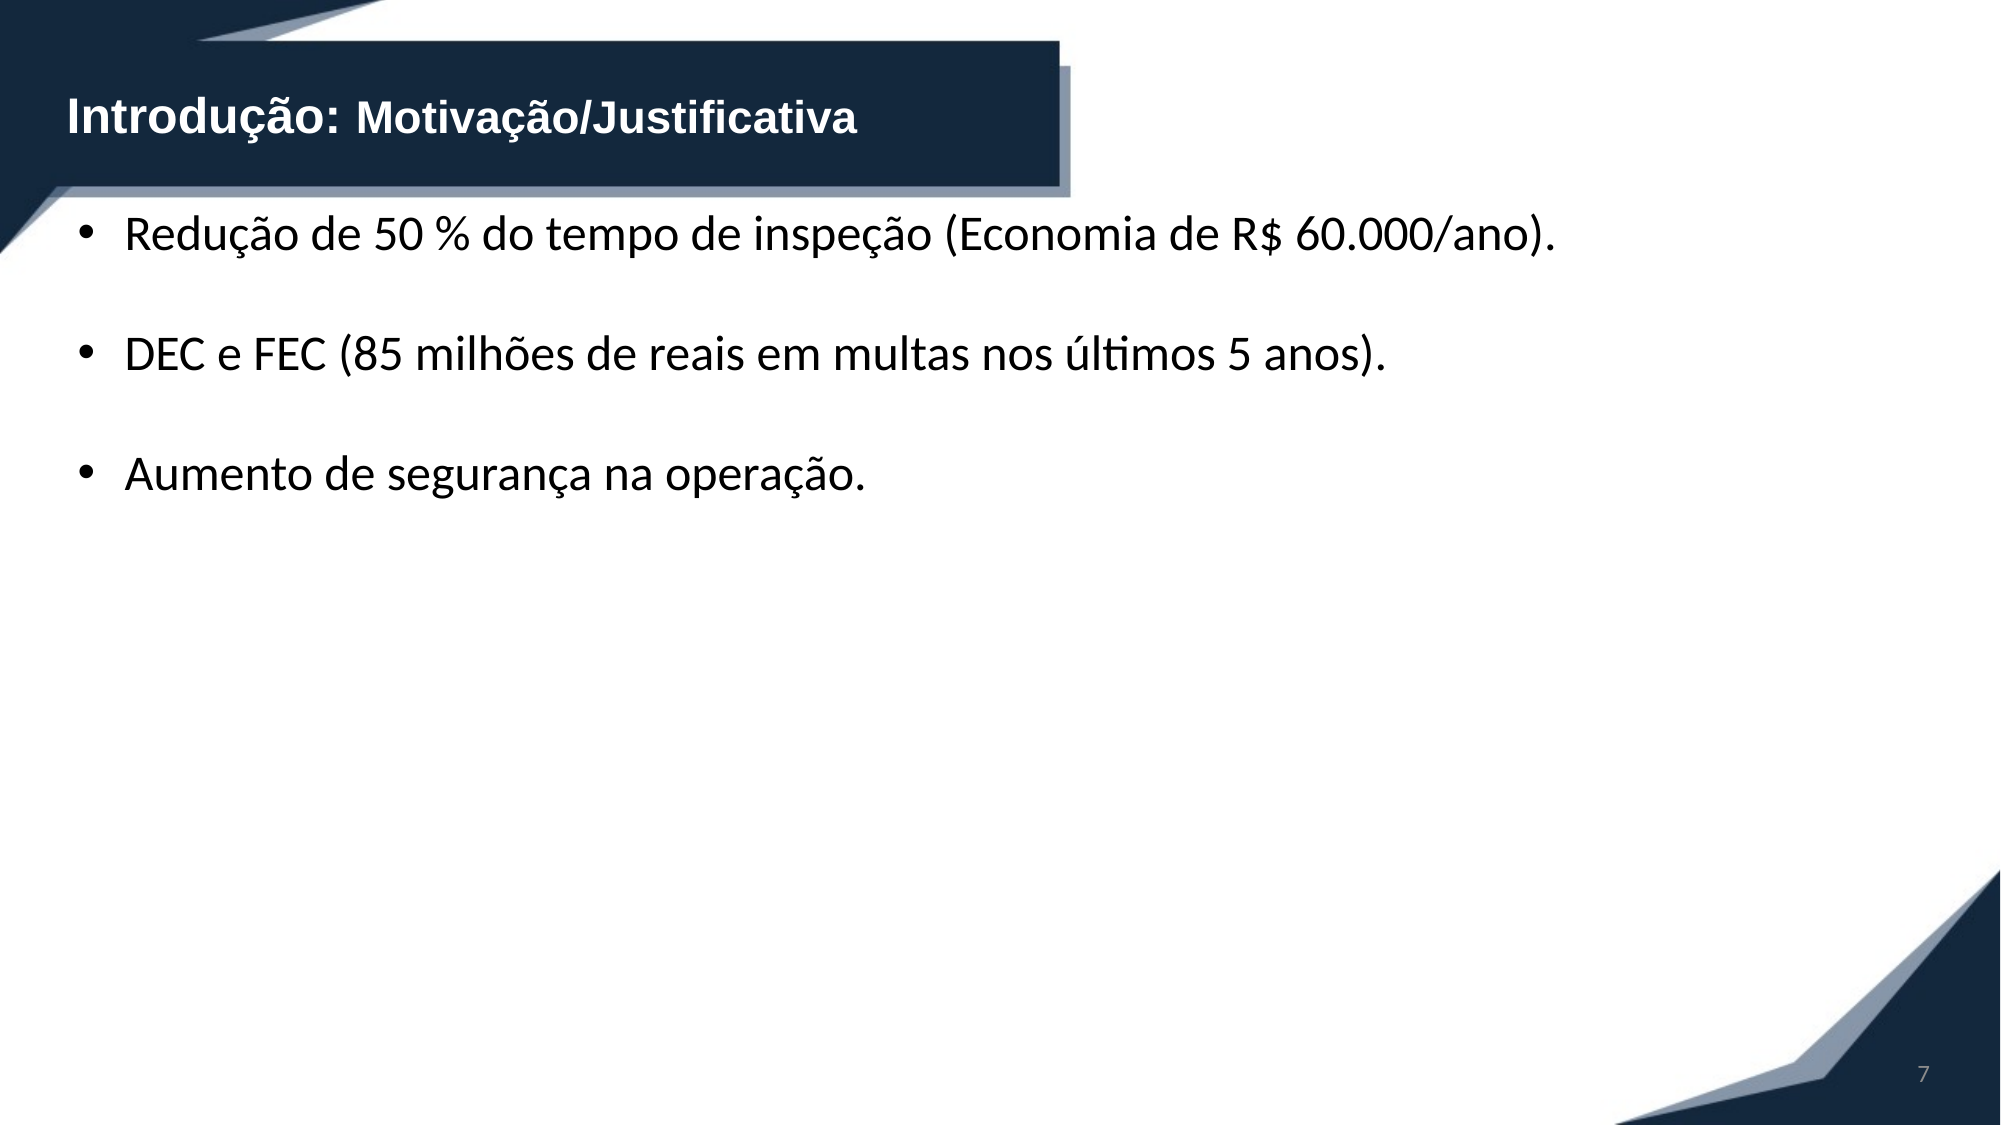

Introdução: Motivação/Justificativa
Redução de 50 % do tempo de inspeção (Economia de R$ 60.000/ano).

DEC e FEC (85 milhões de reais em multas nos últimos 5 anos).

Aumento de segurança na operação.
7